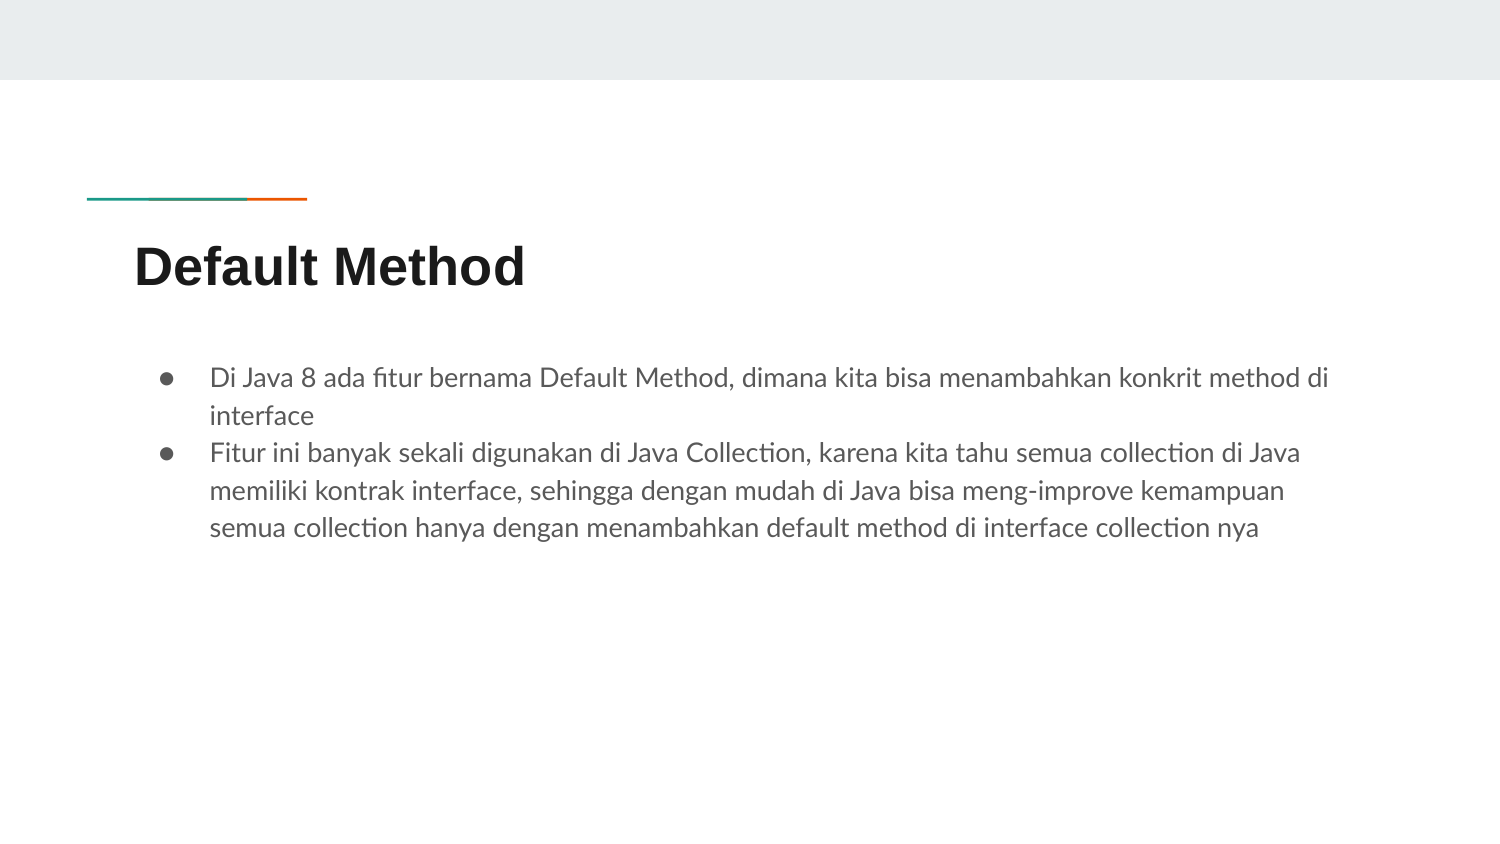

# Default Method
Di Java 8 ada fitur bernama Default Method, dimana kita bisa menambahkan konkrit method di interface
Fitur ini banyak sekali digunakan di Java Collection, karena kita tahu semua collection di Java memiliki kontrak interface, sehingga dengan mudah di Java bisa meng-improve kemampuan semua collection hanya dengan menambahkan default method di interface collection nya